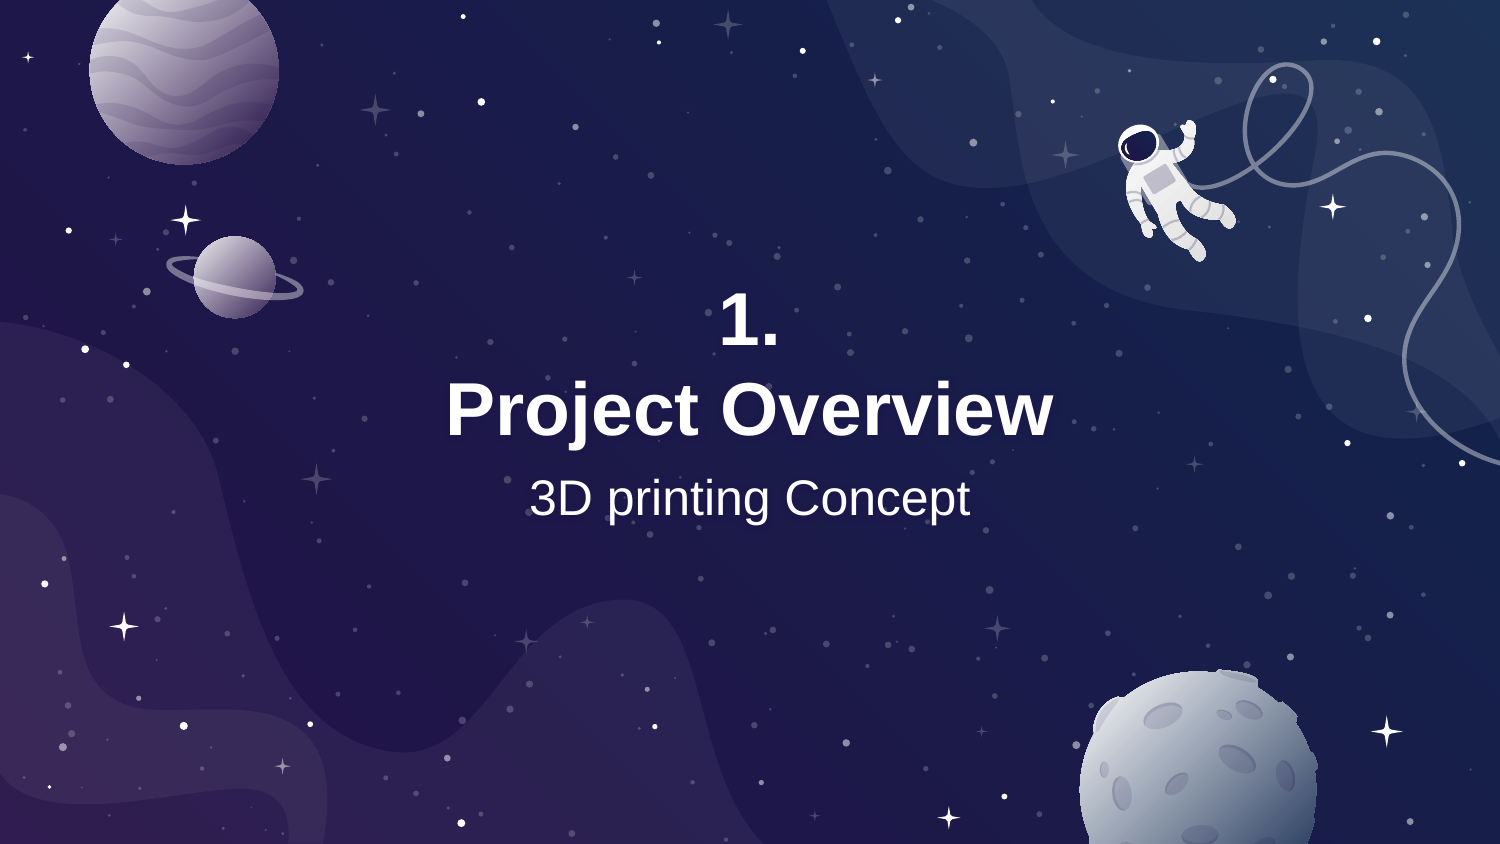

# 1.
Project Overview
3D printing Concept